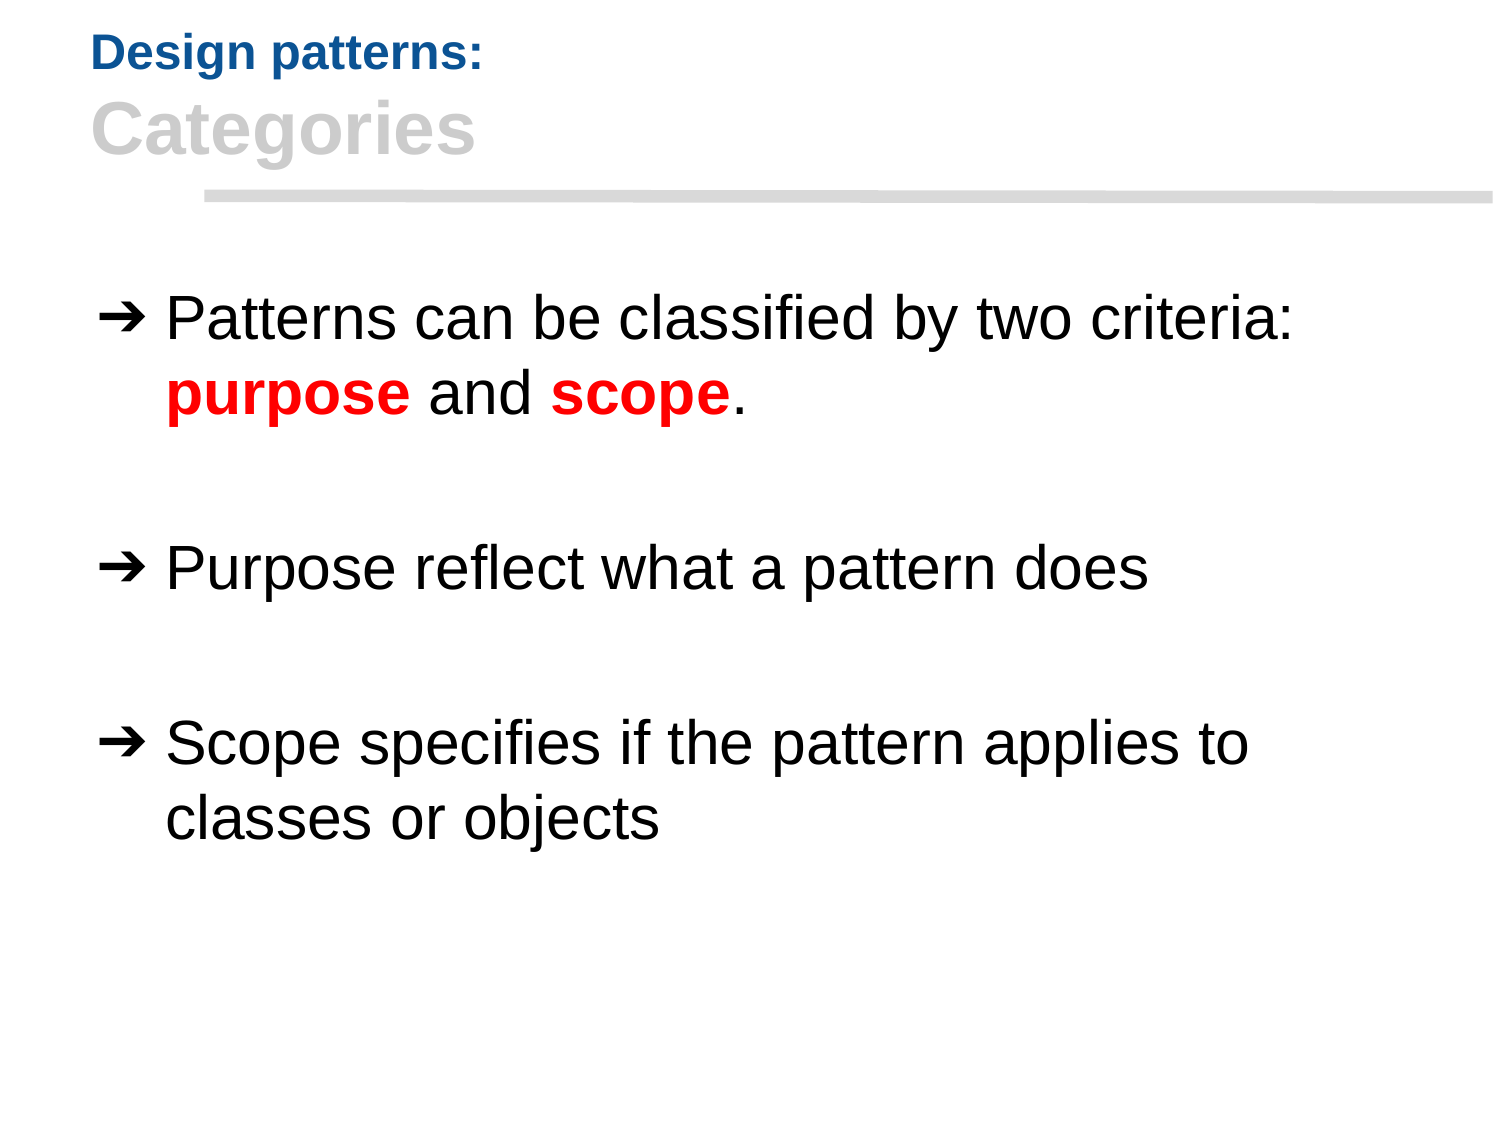

# Design patterns: Categories
Patterns can be classified by two criteria: purpose and scope.

Purpose reflect what a pattern does

Scope specifies if the pattern applies to classes or objects